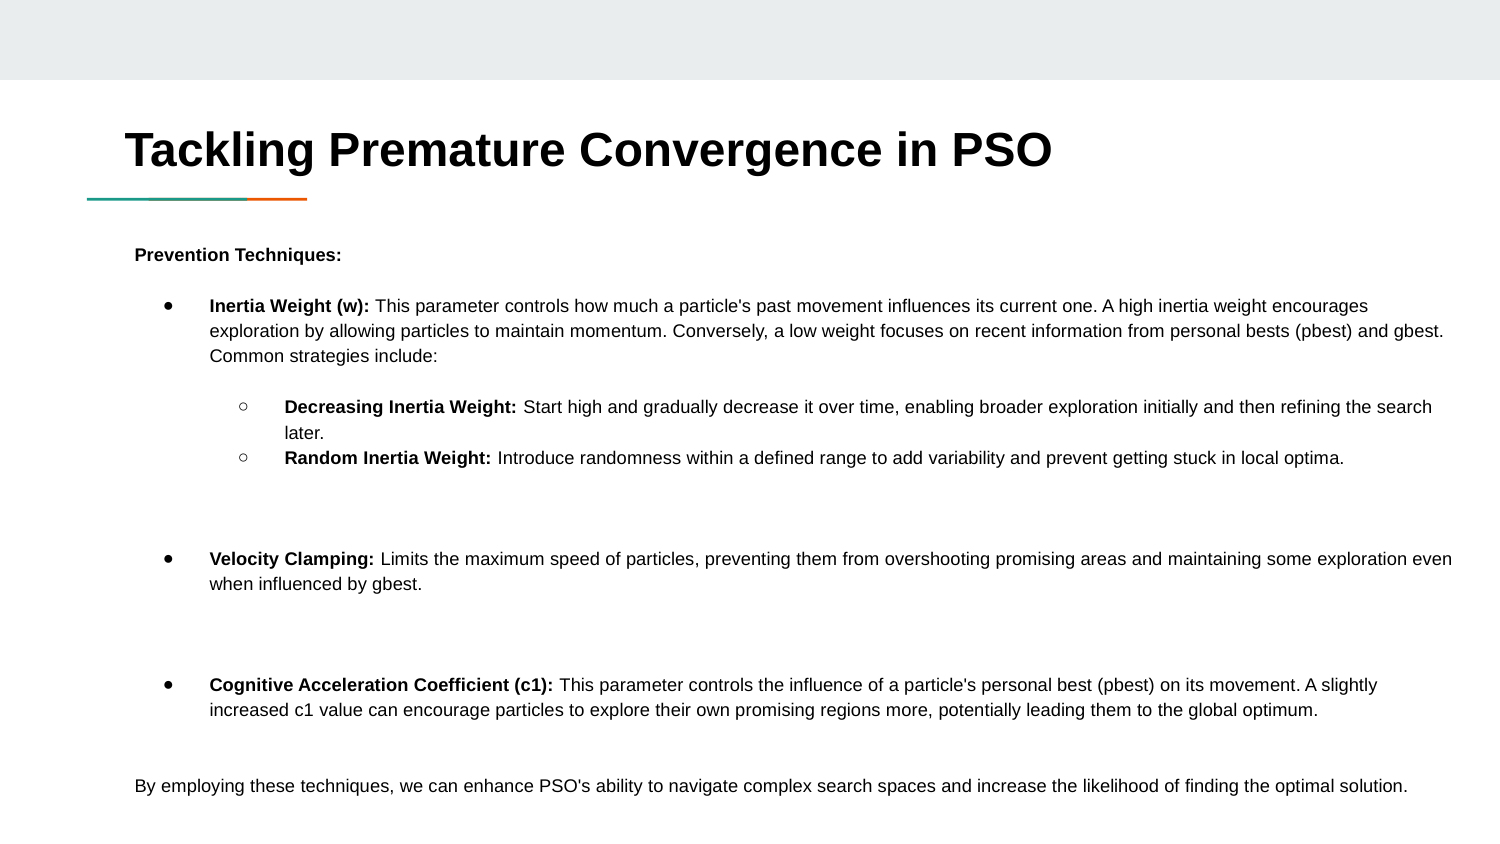

# Tackling Premature Convergence in PSO
Prevention Techniques:
Inertia Weight (w): This parameter controls how much a particle's past movement influences its current one. A high inertia weight encourages exploration by allowing particles to maintain momentum. Conversely, a low weight focuses on recent information from personal bests (pbest) and gbest. Common strategies include:
Decreasing Inertia Weight: Start high and gradually decrease it over time, enabling broader exploration initially and then refining the search later.
Random Inertia Weight: Introduce randomness within a defined range to add variability and prevent getting stuck in local optima.

Velocity Clamping: Limits the maximum speed of particles, preventing them from overshooting promising areas and maintaining some exploration even when influenced by gbest.

Cognitive Acceleration Coefficient (c1): This parameter controls the influence of a particle's personal best (pbest) on its movement. A slightly increased c1 value can encourage particles to explore their own promising regions more, potentially leading them to the global optimum.
By employing these techniques, we can enhance PSO's ability to navigate complex search spaces and increase the likelihood of finding the optimal solution.